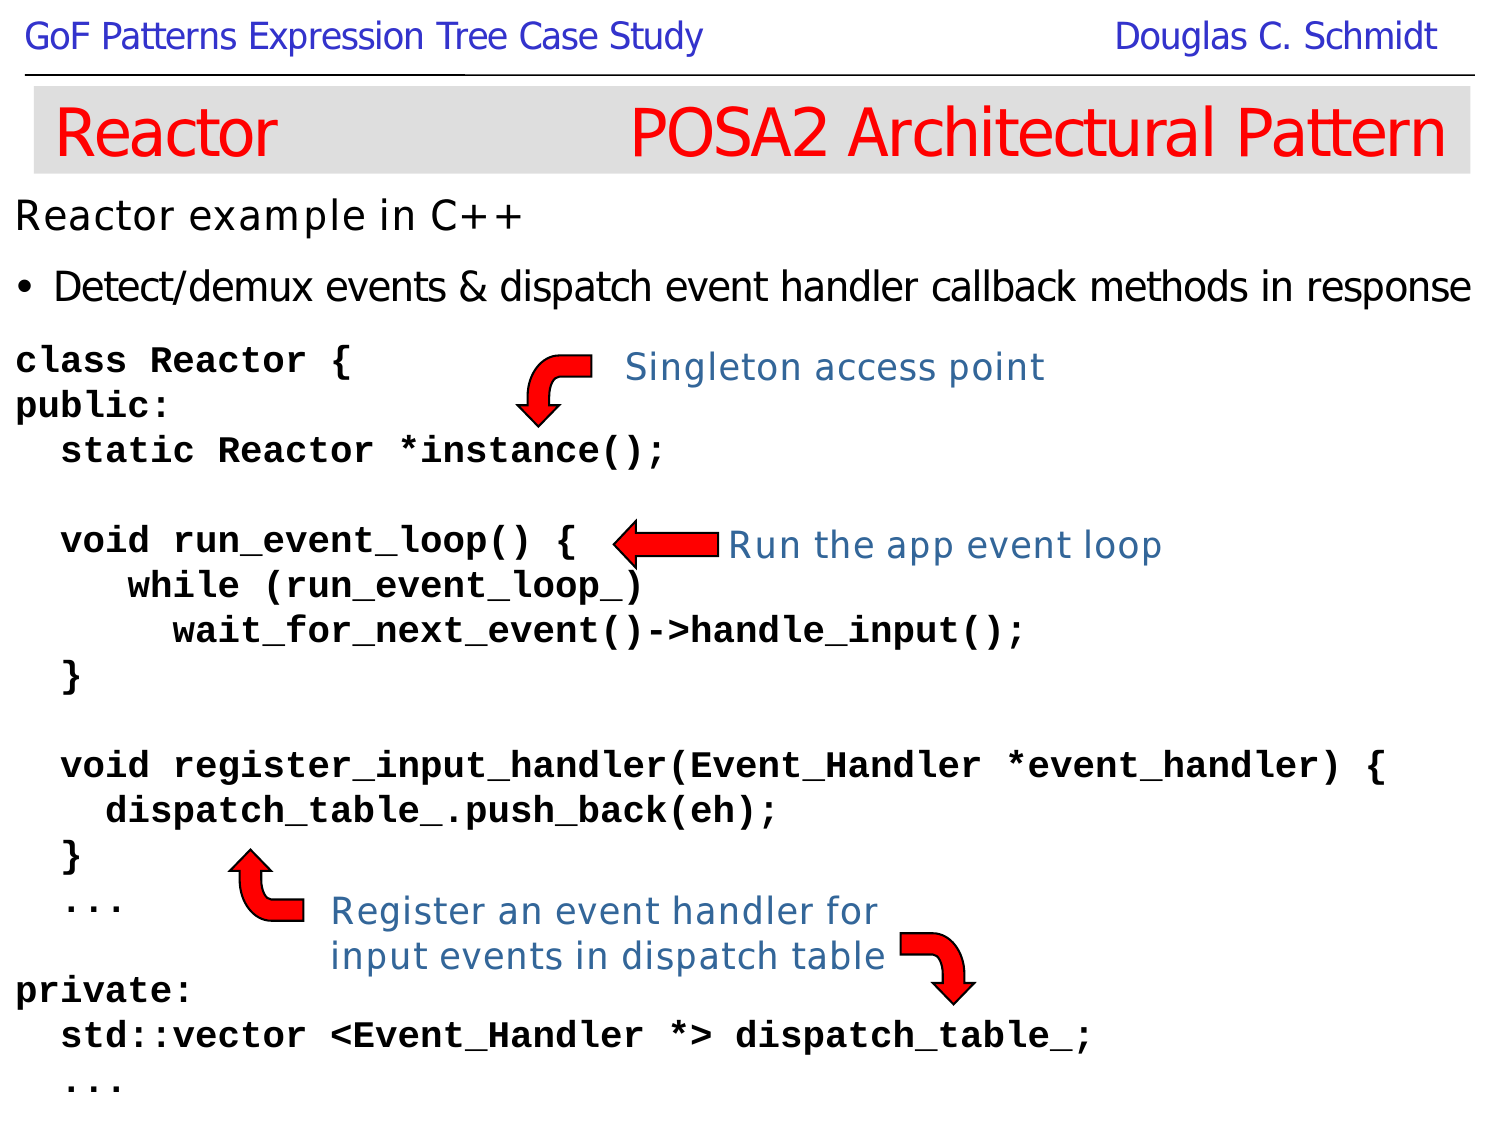

# Reactor                 POSA2 Architectural Pattern
Reactor example in C++
Detect/demux events & dispatch event handler callback methods in response
class Reactor {
public:
  static Reactor *instance();

  void run_event_loop() {
     while (run_event_loop_)
       wait_for_next_event()->handle_input();
  }

  void register_input_handler(Event_Handler *event_handler) {
    dispatch_table_.push_back(eh);
  }
  ...
private:
  std::vector <Event_Handler *> dispatch_table_;
  ...

Singleton access point

Run the app event loop

Register an event handler for input events in dispatch table